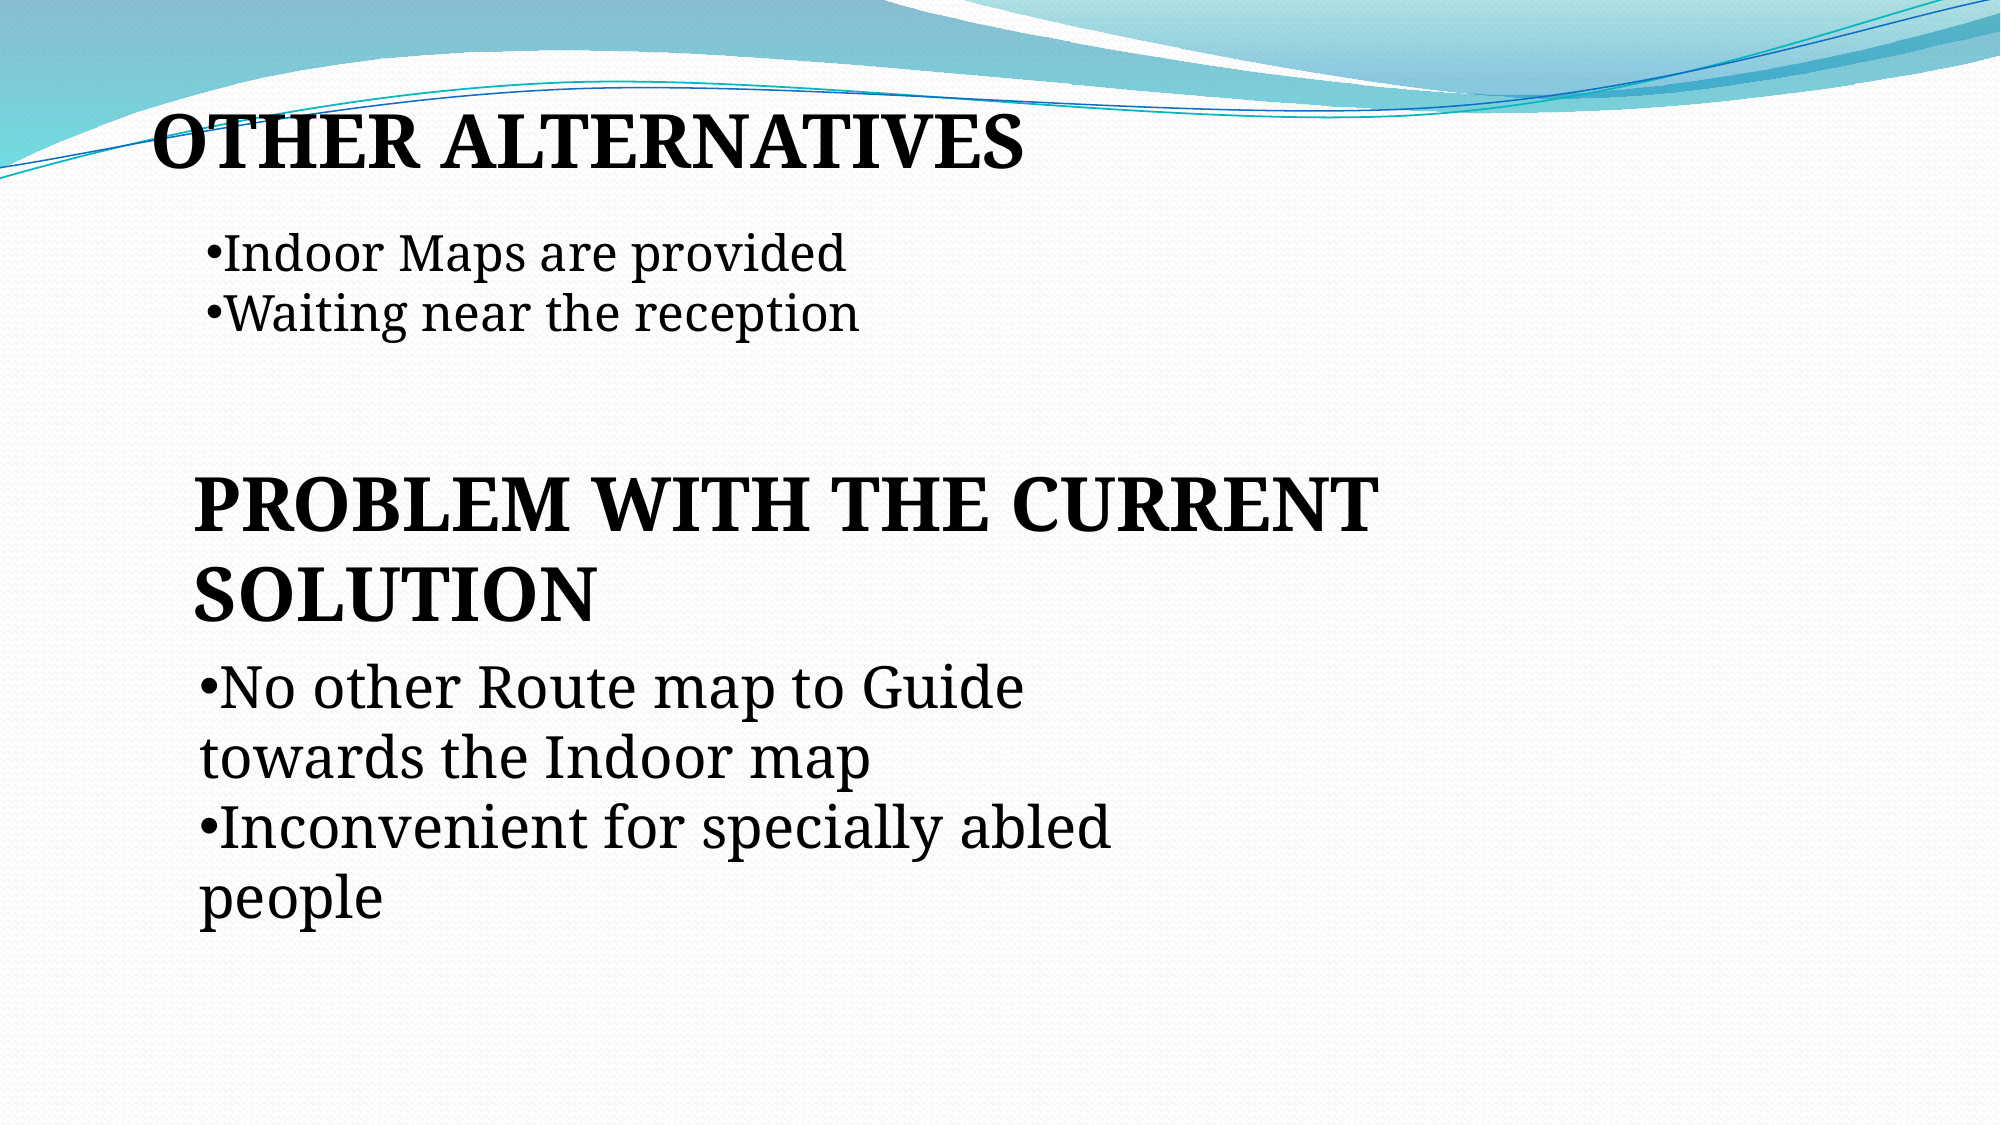

OTHER ALTERNATIVES
Indoor Maps are provided
Waiting near the reception
PROBLEM WITH THE CURRENT SOLUTION
No other Route map to Guide towards the Indoor map
Inconvenient for specially abled people